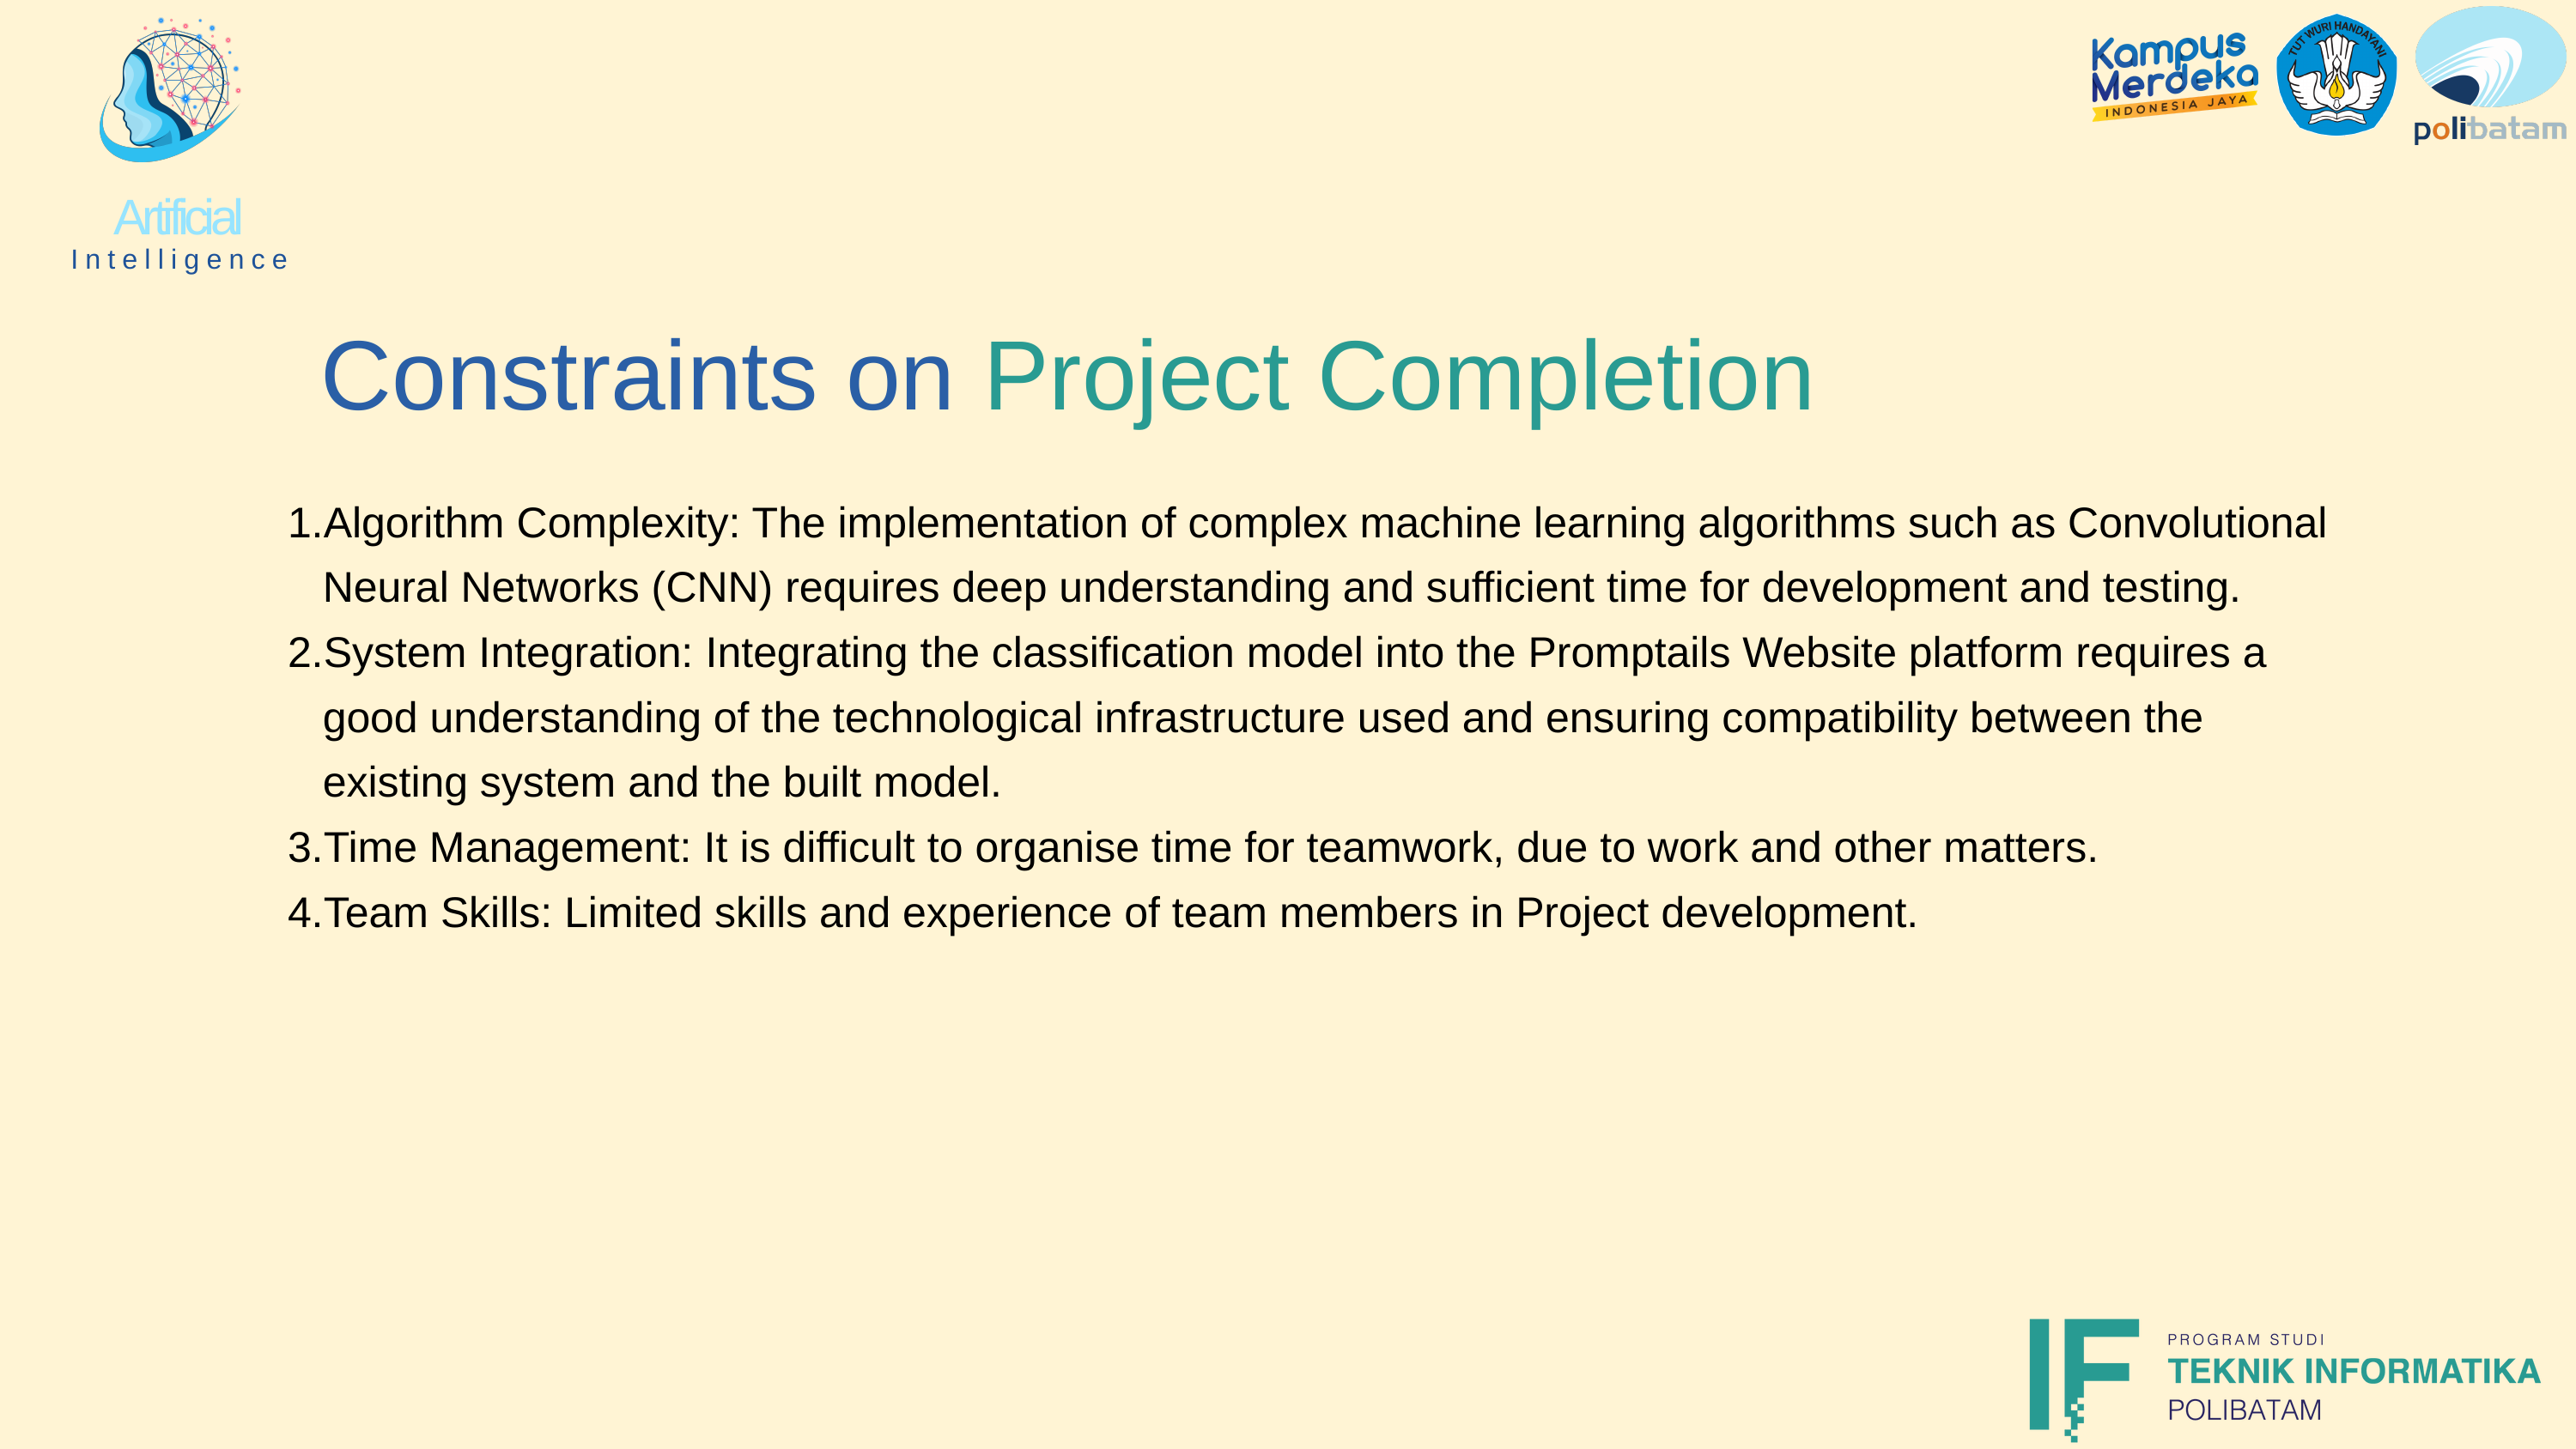

Artificial
Intelligence
Constraints on Project Completion
Algorithm Complexity: The implementation of complex machine learning algorithms such as Convolutional Neural Networks (CNN) requires deep understanding and sufficient time for development and testing.
System Integration: Integrating the classification model into the Promptails Website platform requires a good understanding of the technological infrastructure used and ensuring compatibility between the existing system and the built model.
Time Management: It is difficult to organise time for teamwork, due to work and other matters.
Team Skills: Limited skills and experience of team members in Project development.